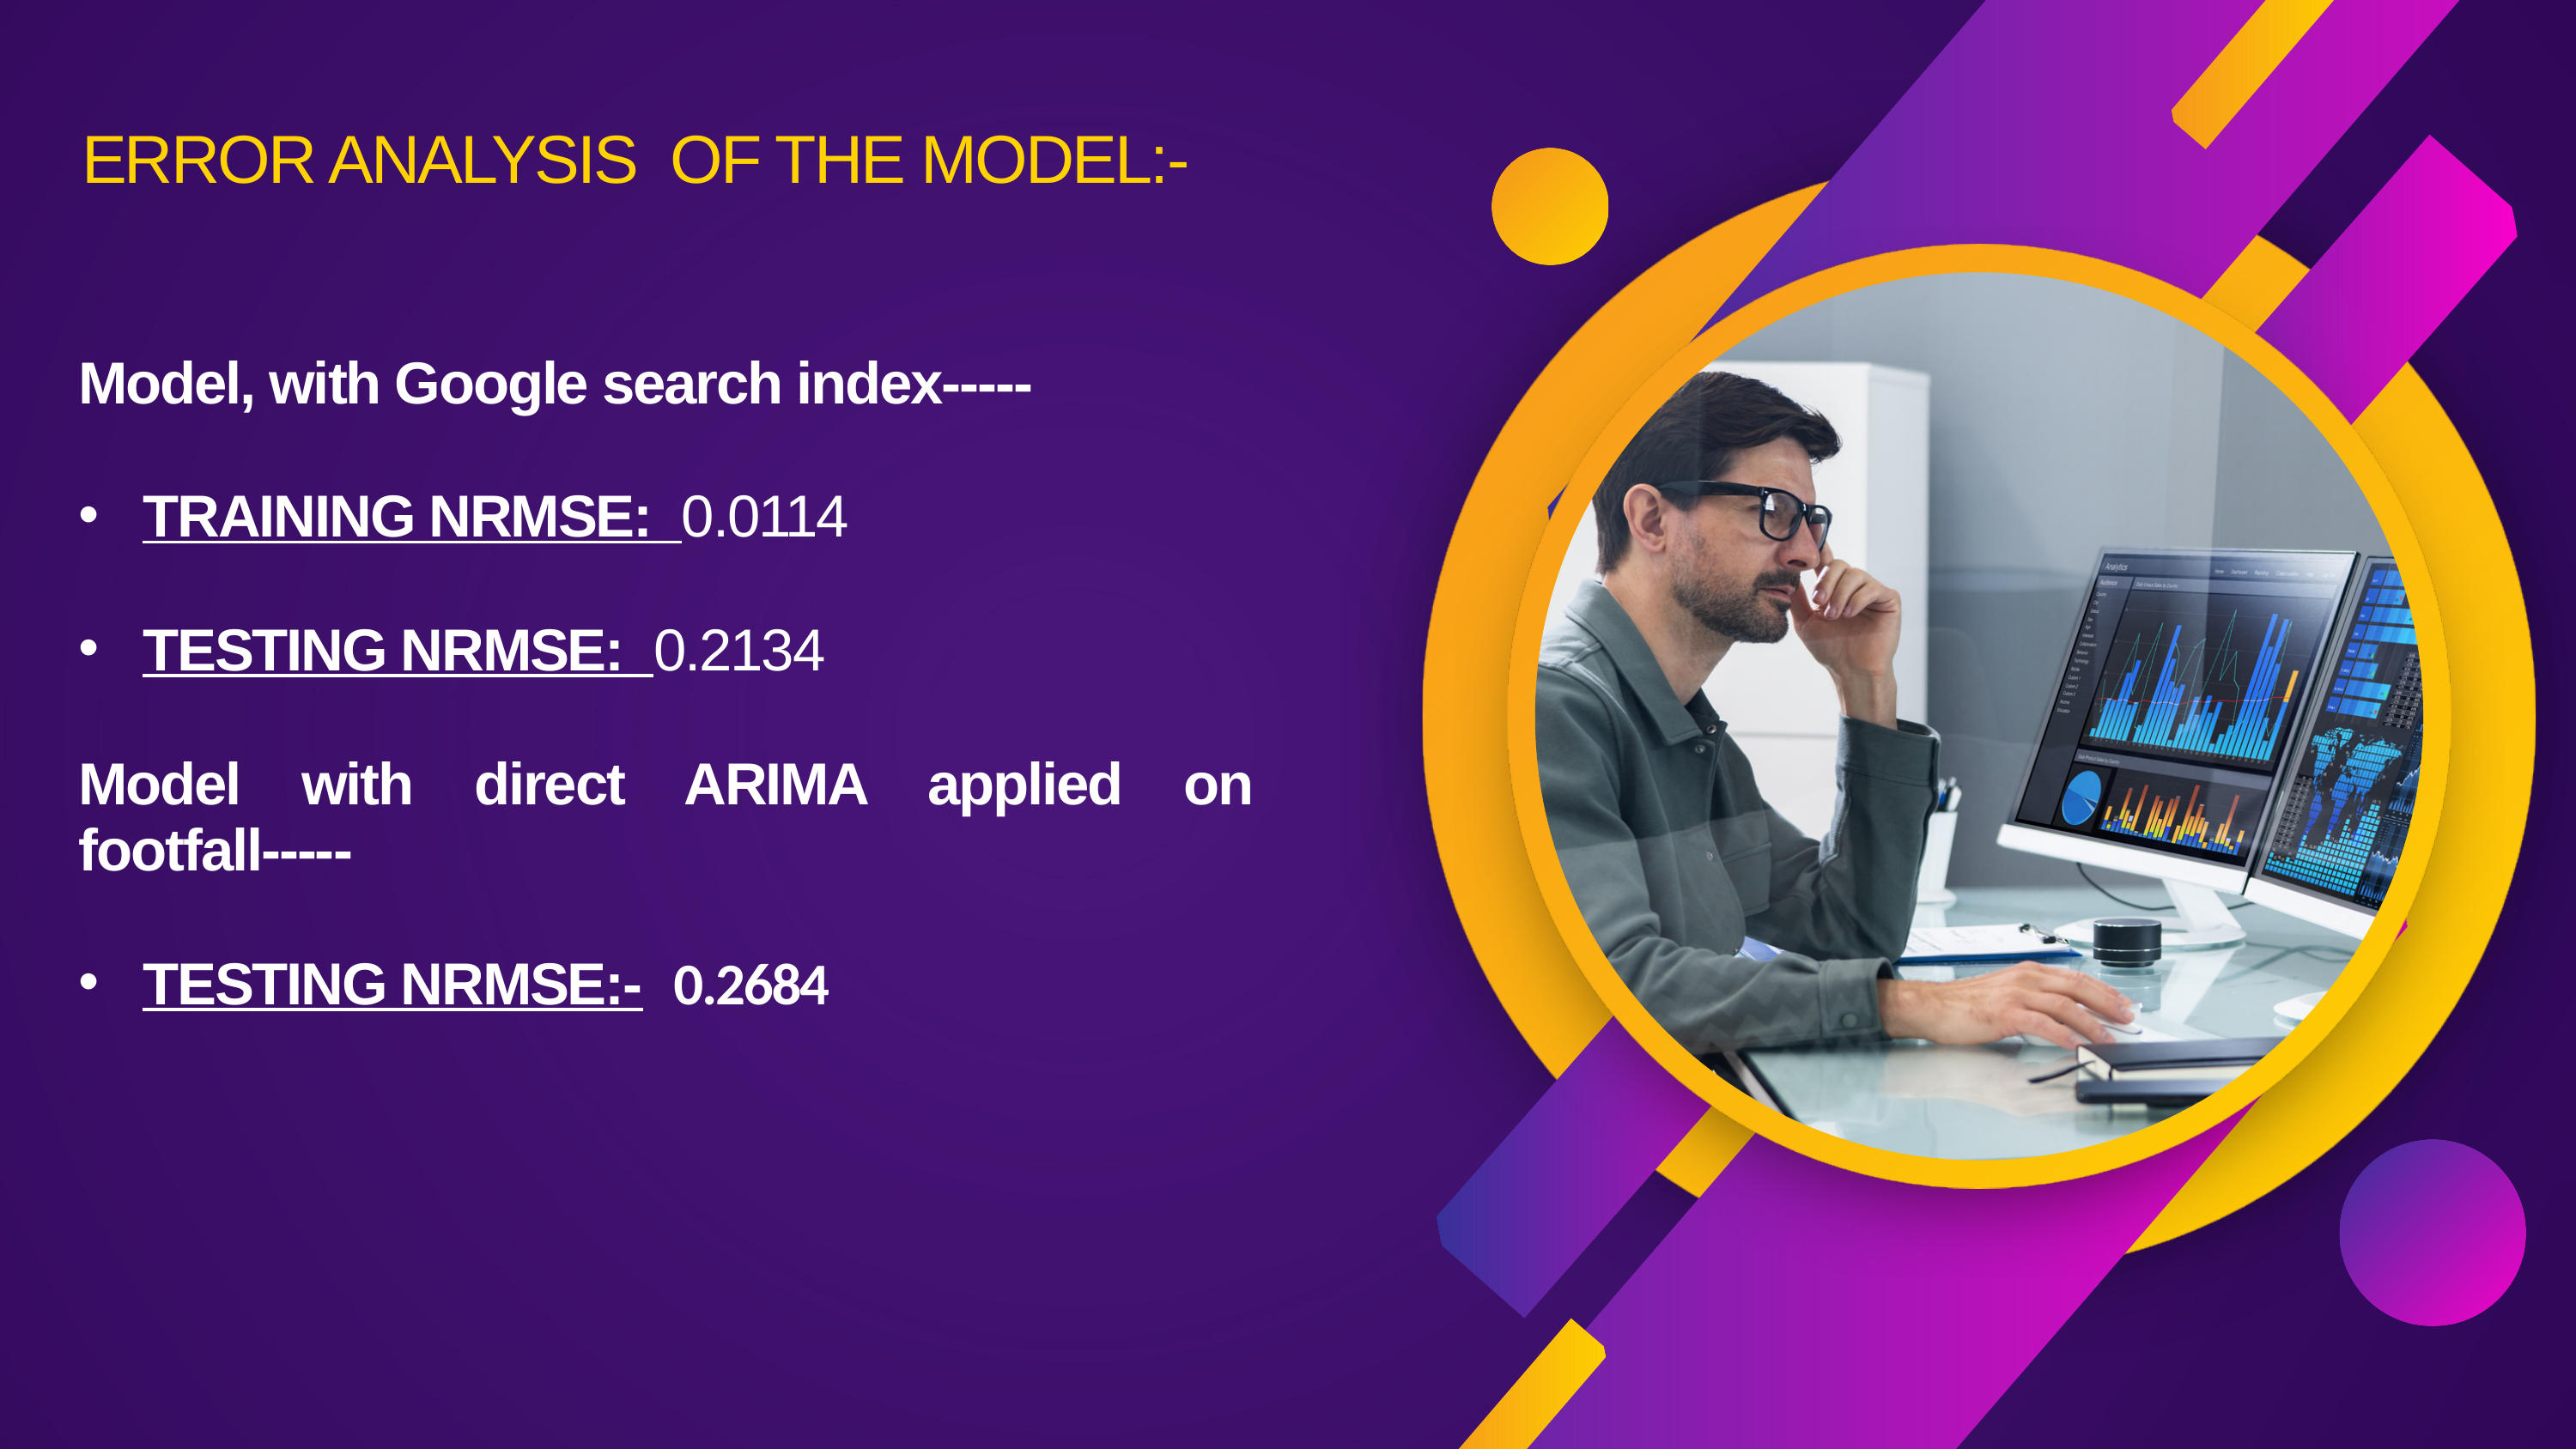

ERROR ANALYSIS  OF THE MODEL:-

Model, with Google search index-----

TRAINING NRMSE:  0.0114

TESTING NRMSE:  0.2134

Model with direct ARIMA applied on footfall-----

TESTING NRMSE:-  0.2684